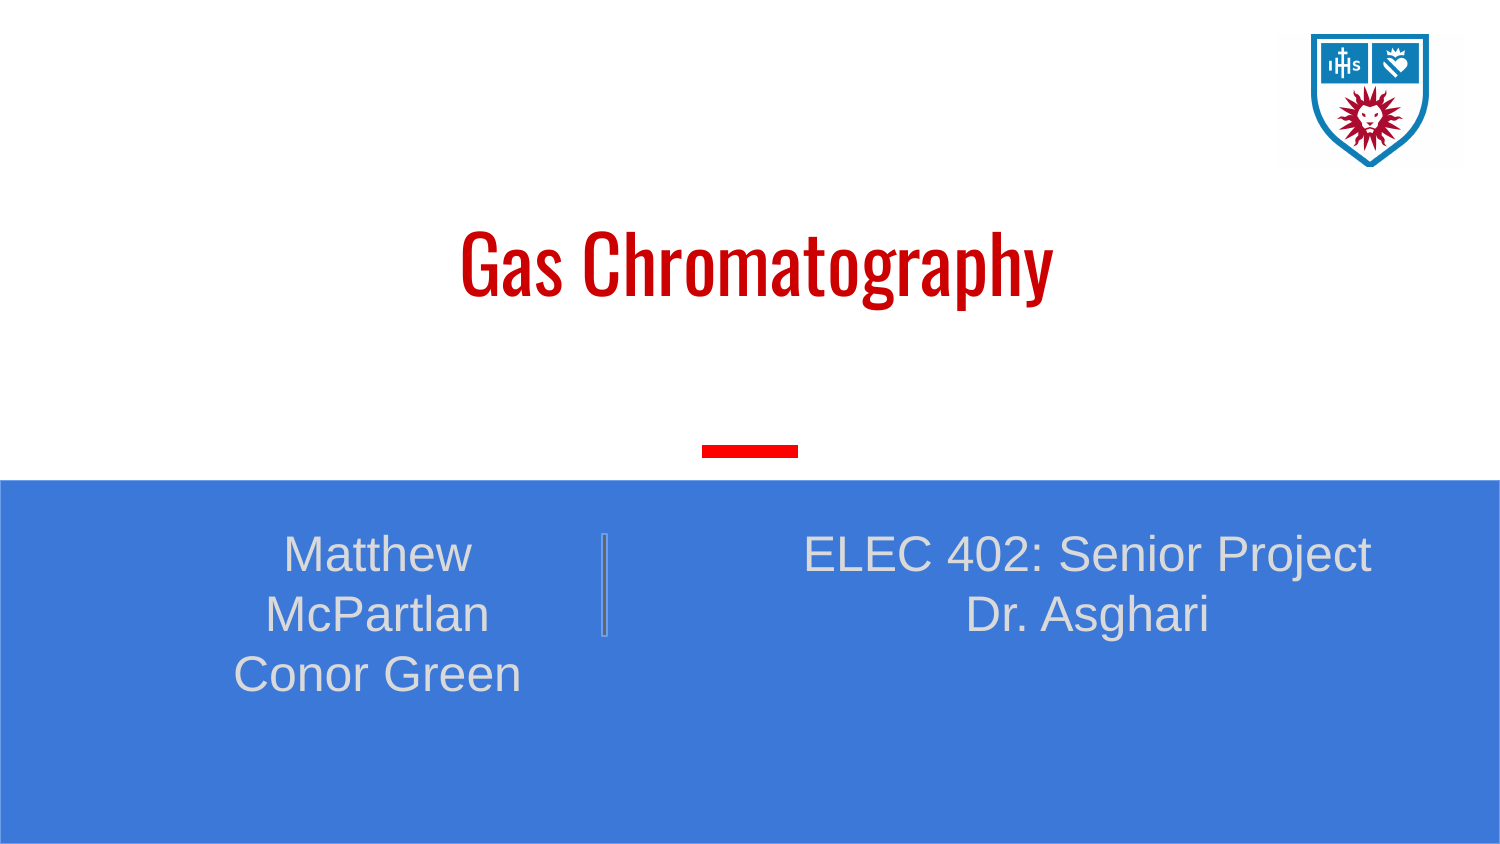

# Gas Chromatography

Matthew McPartlan
Conor Green

ELEC 402: Senior Project
Dr. Asghari